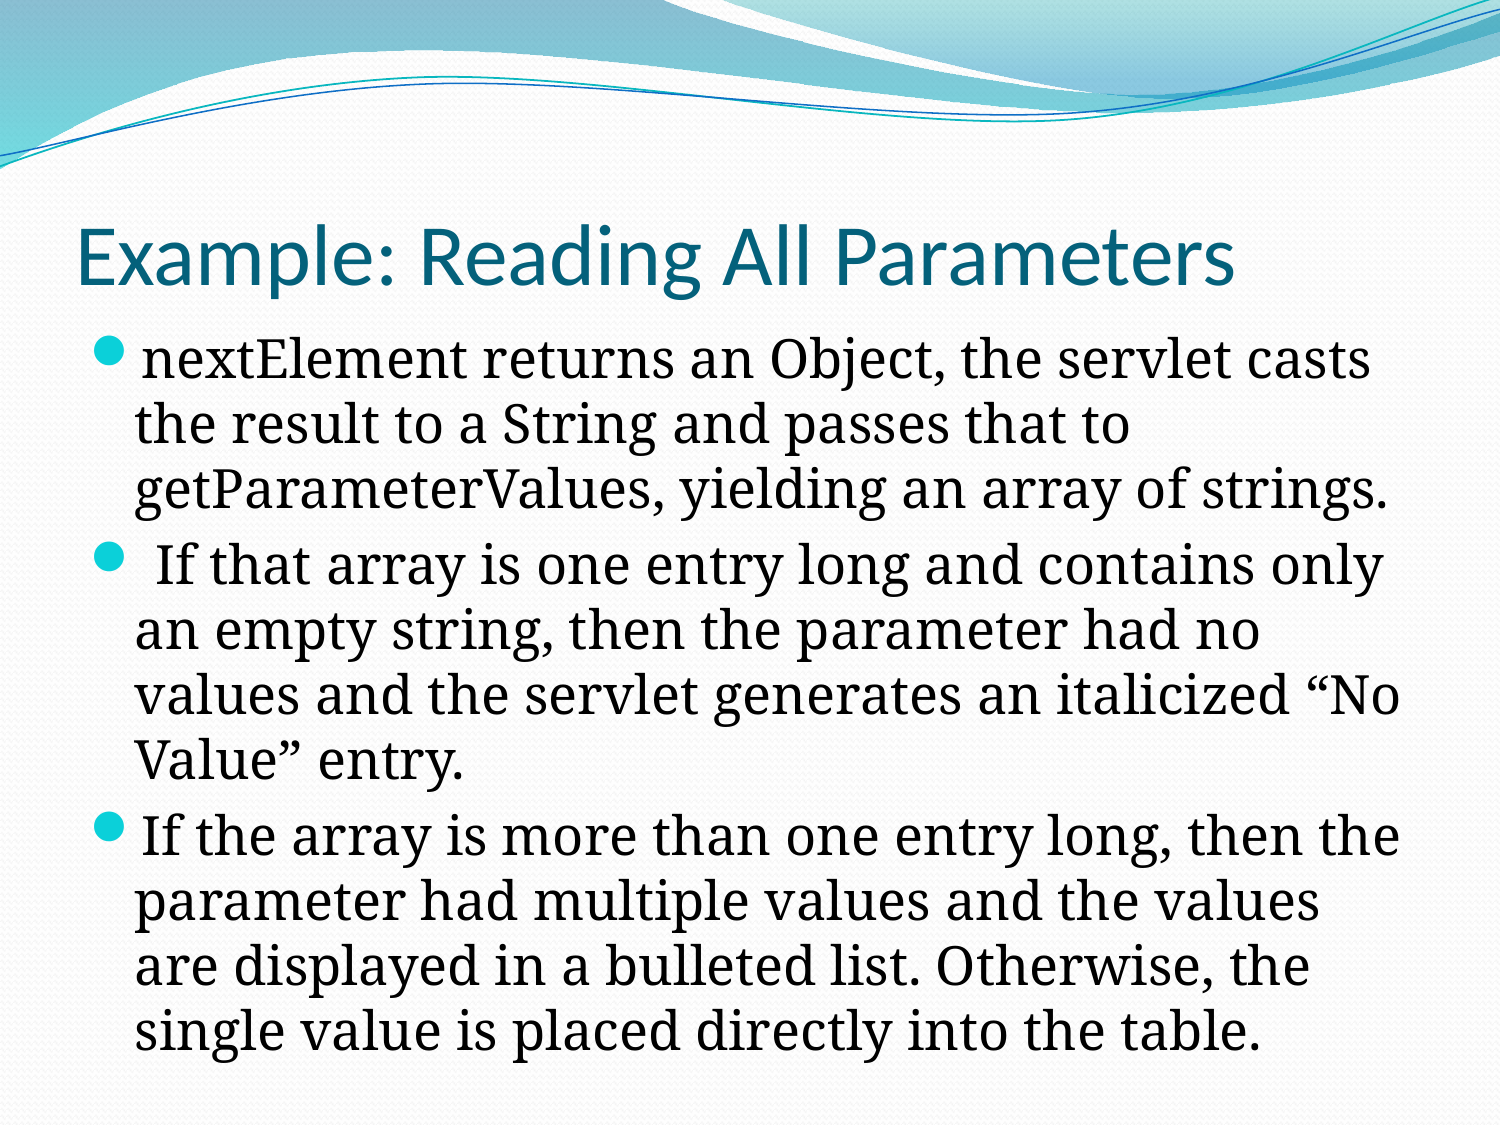

# Example: Reading All Parameters
nextElement returns an Object, the servlet casts the result to a String and passes that to getParameterValues, yielding an array of strings.
 If that array is one entry long and contains only an empty string, then the parameter had no values and the servlet generates an italicized “No Value” entry.
If the array is more than one entry long, then the parameter had multiple values and the values are displayed in a bulleted list. Otherwise, the single value is placed directly into the table.